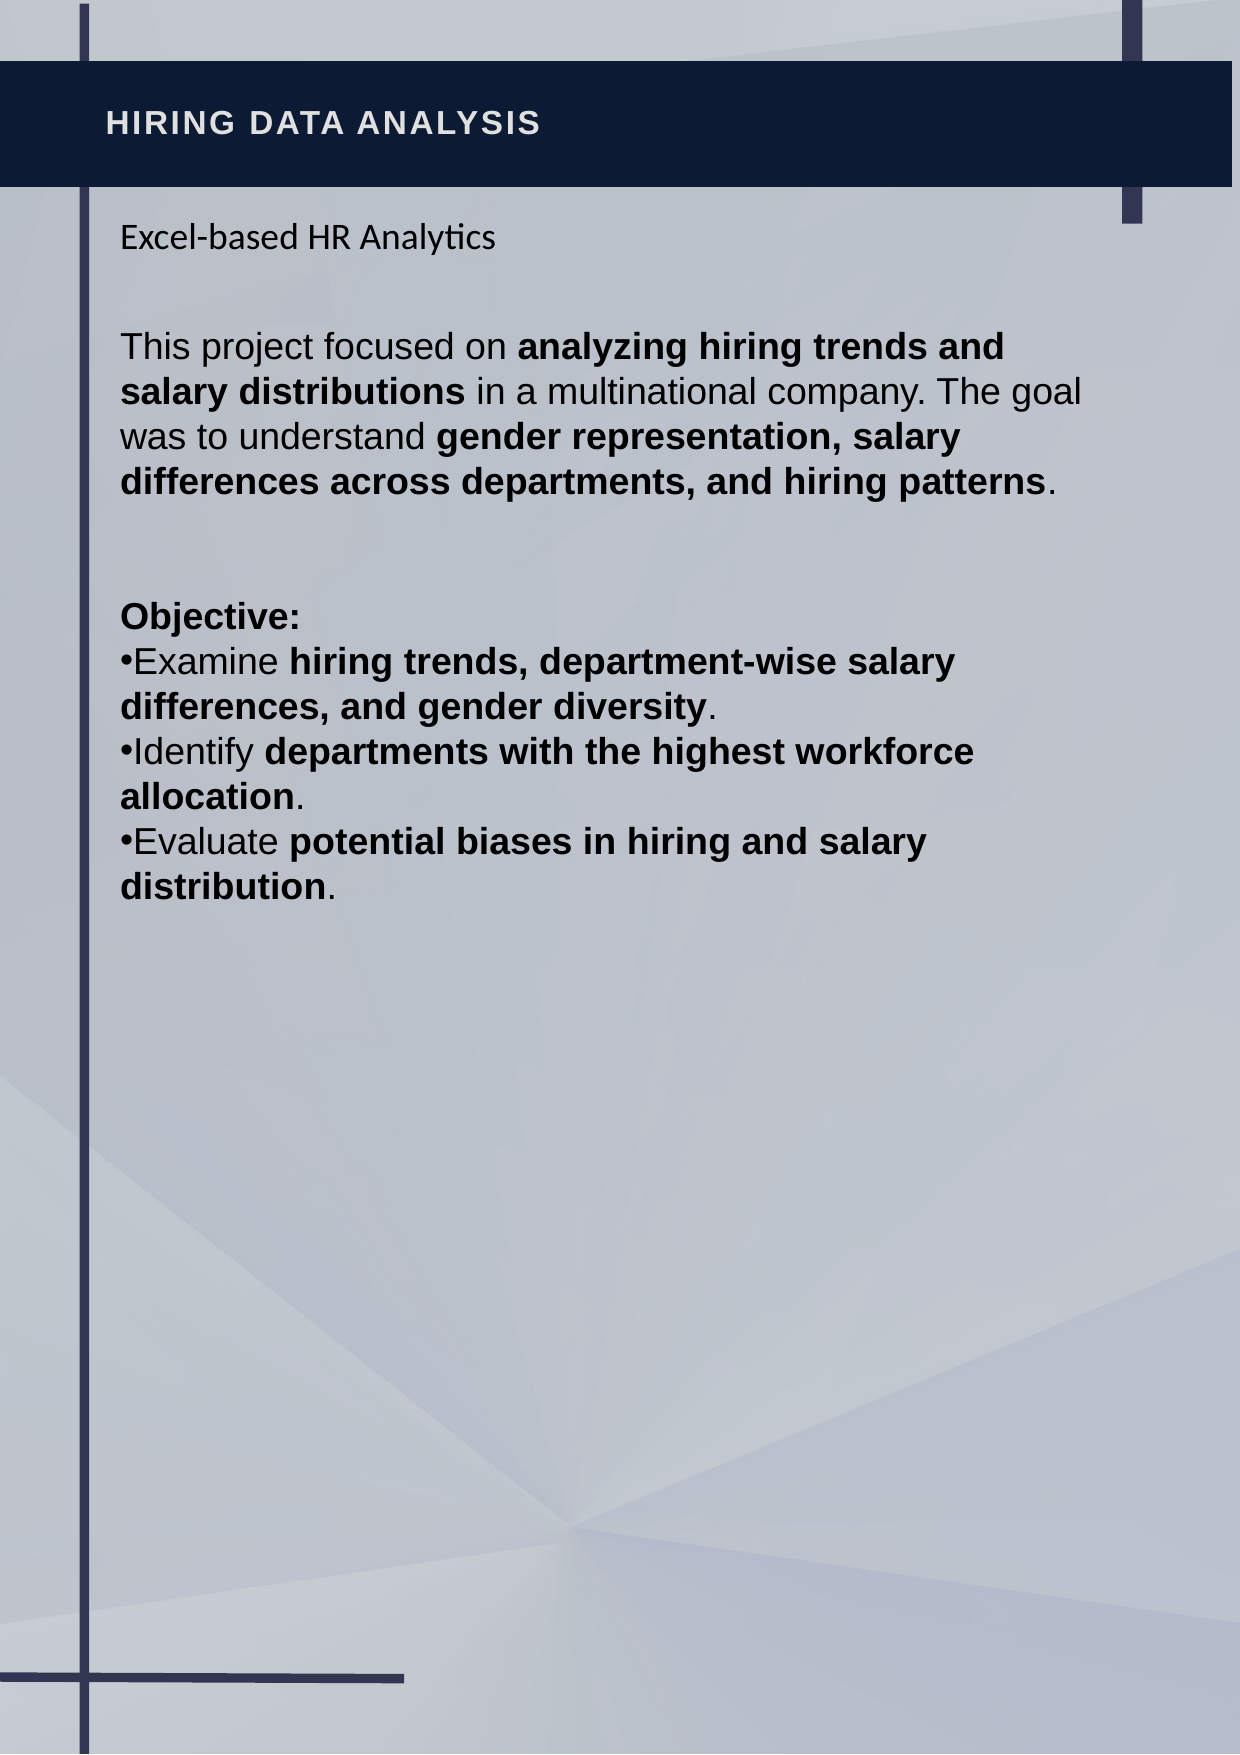

HIRING DATA ANALYSIS
Excel-based HR Analytics
This project focused on analyzing hiring trends and salary distributions in a multinational company. The goal was to understand gender representation, salary differences across departments, and hiring patterns.

Objective:
Examine hiring trends, department-wise salary differences, and gender diversity.
Identify departments with the highest workforce allocation.
Evaluate potential biases in hiring and salary distribution.